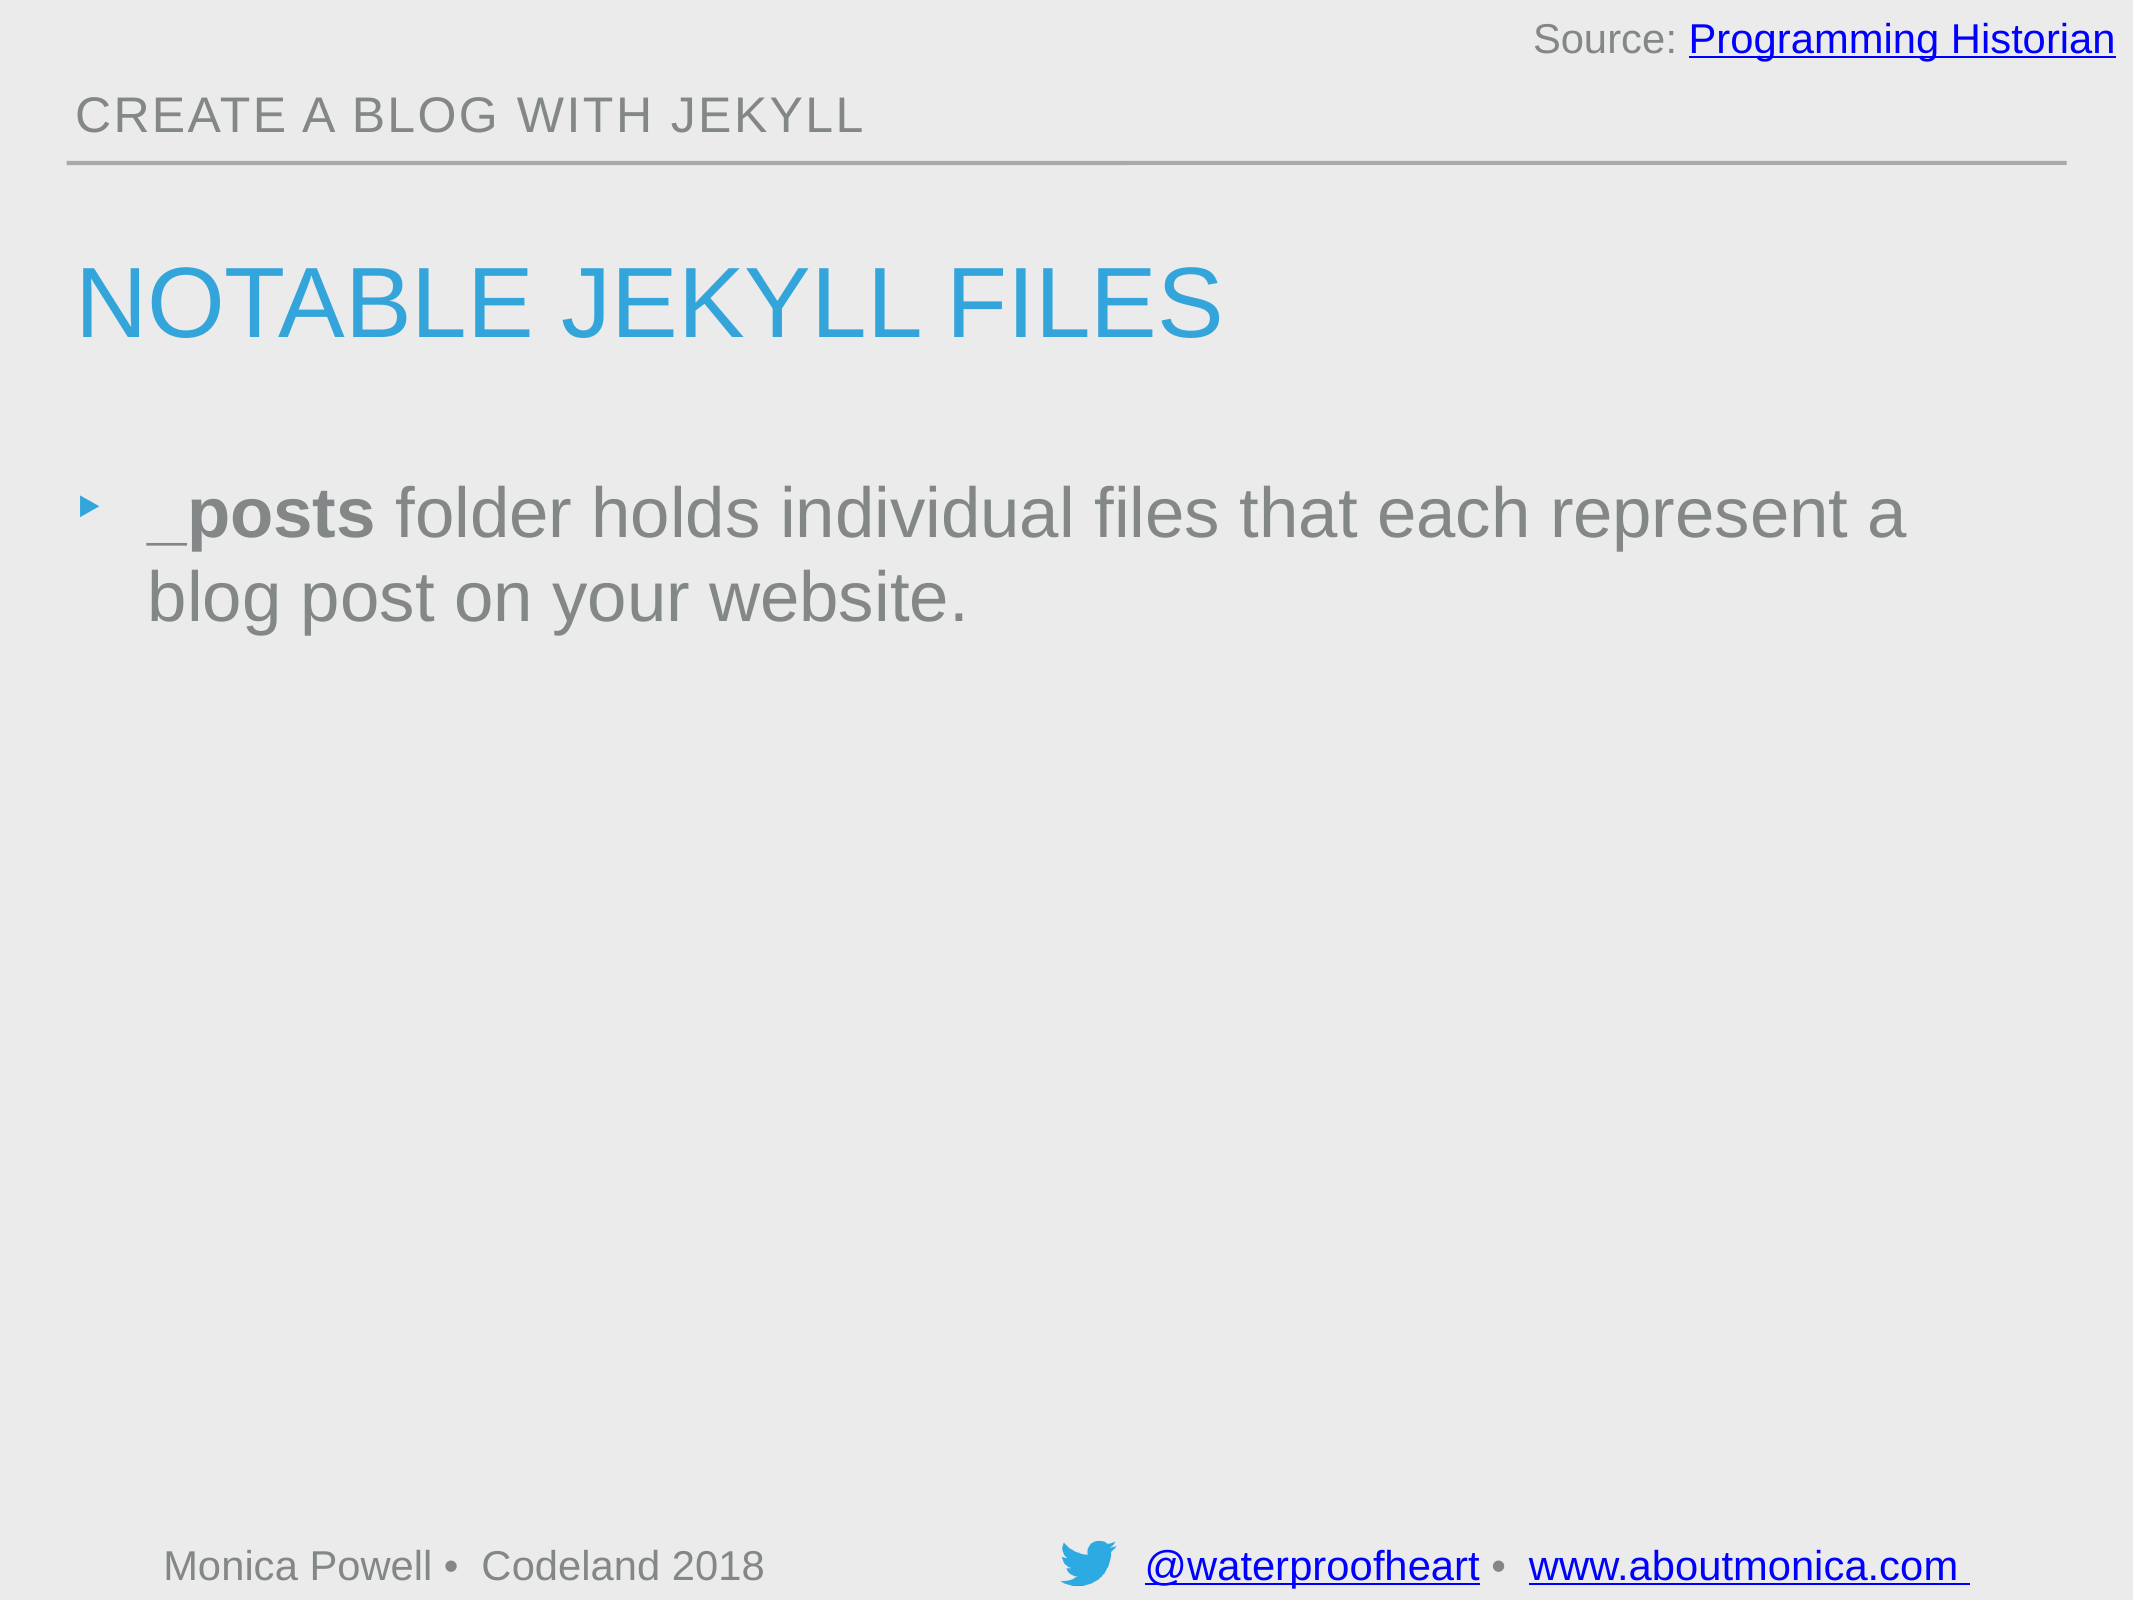

31
Source: Programming Historian
Create a blog with jekyll
# NOTABLE JEKYLL FILES
_posts folder holds individual files that each represent a blog post on your website.